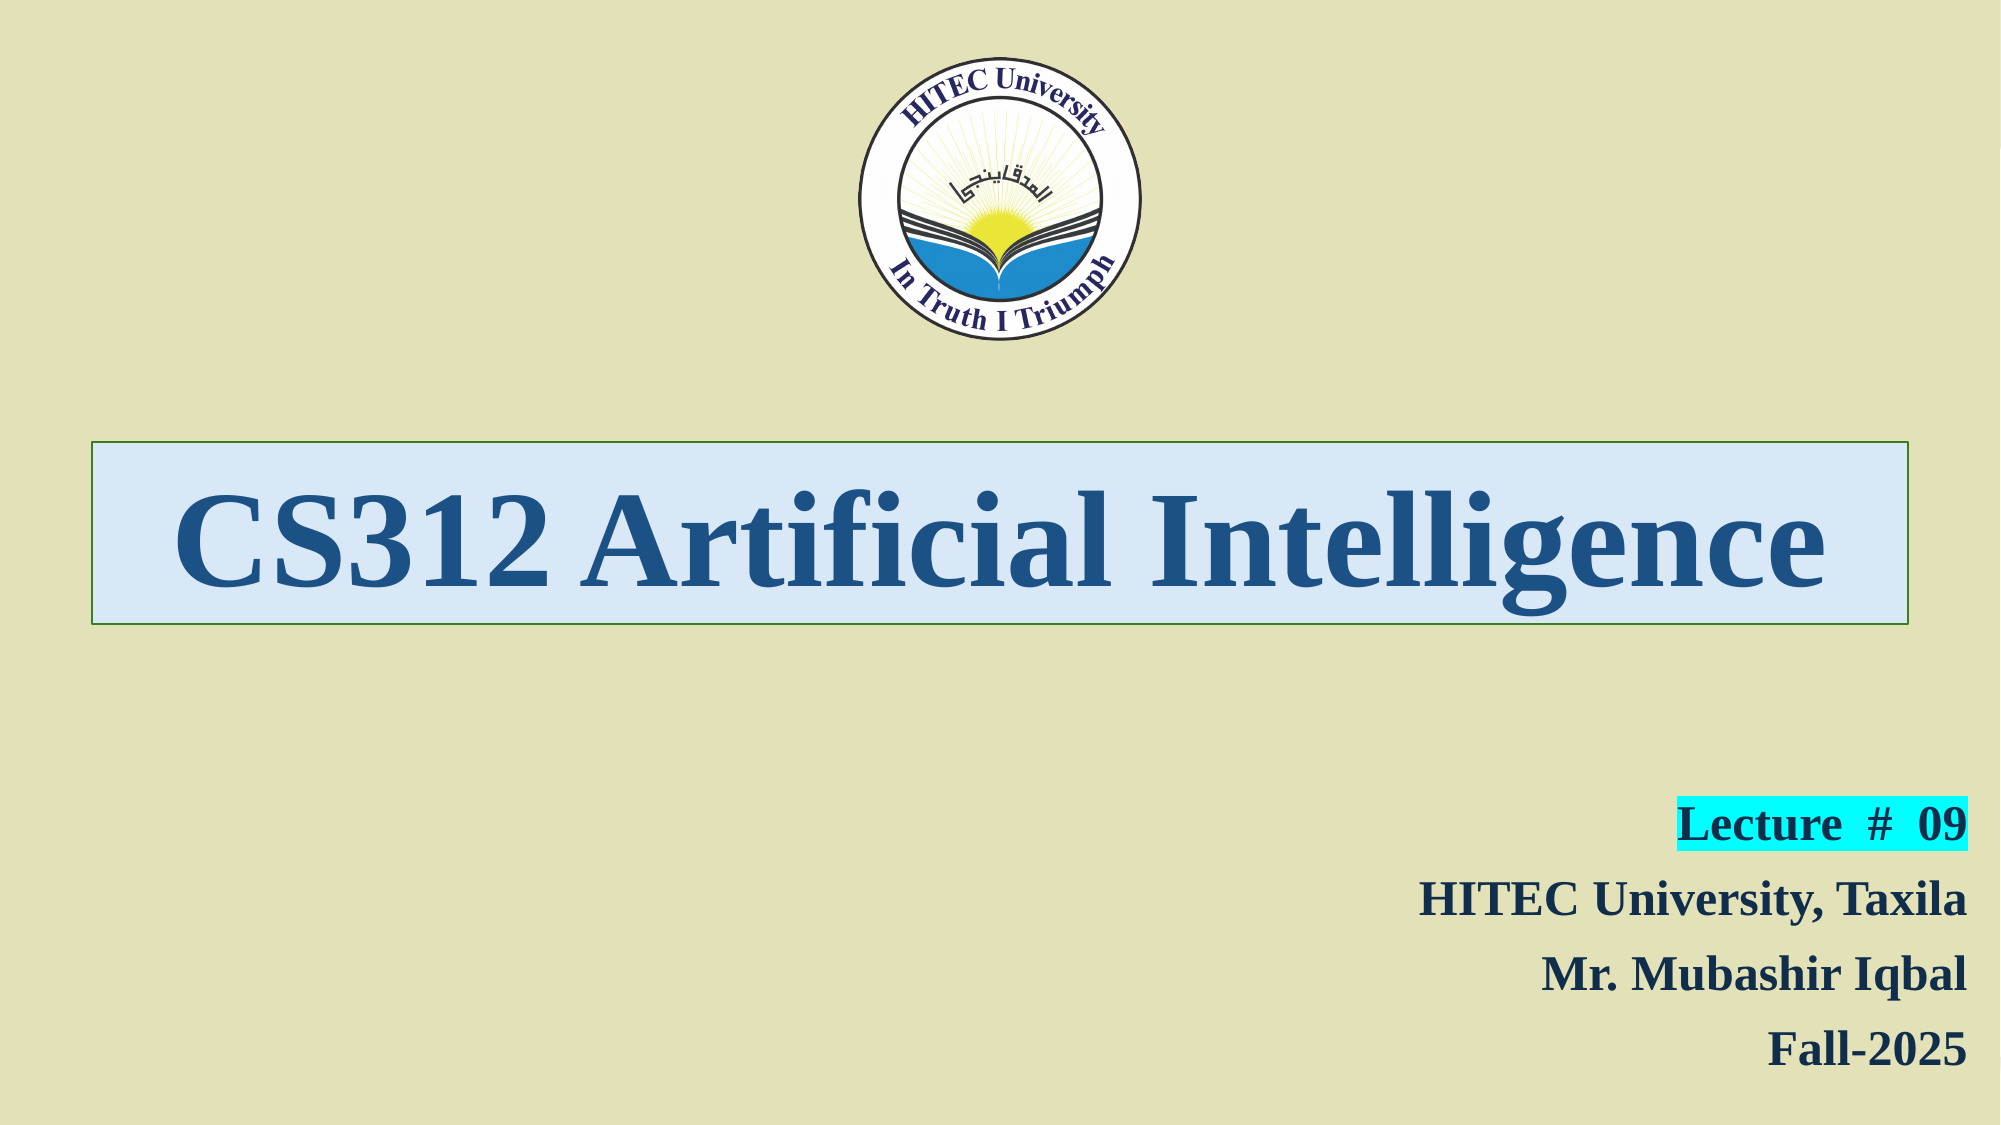

# CS312 Artificial Intelligence
Lecture  #  09
HITEC University, Taxila
Mr. Mubashir Iqbal
Fall-2025